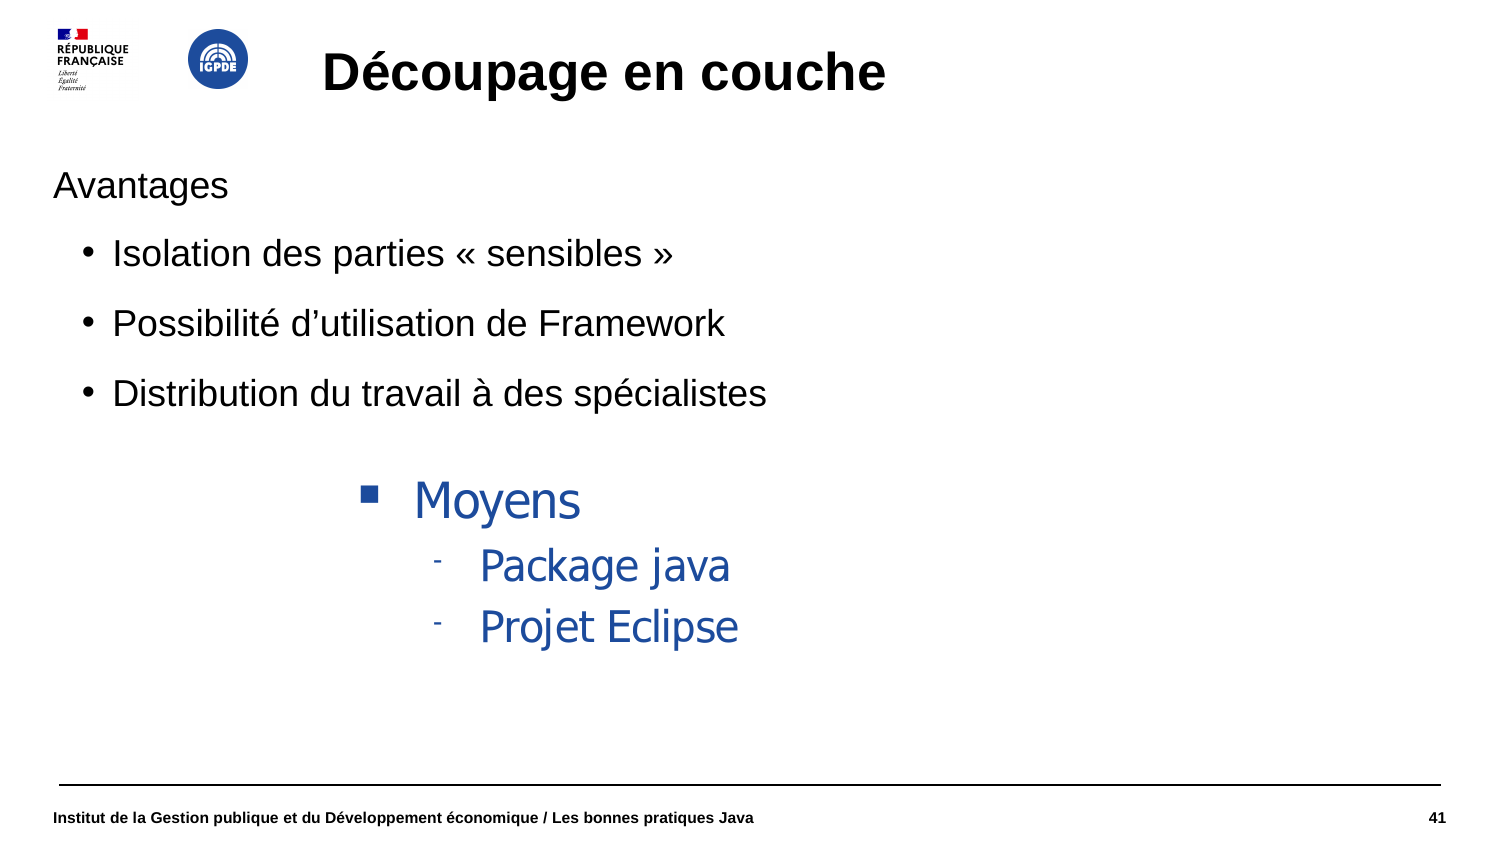

# Découpage en couche
Avantages
Isolation des parties « sensibles »
Possibilité d’utilisation de Framework
Distribution du travail à des spécialistes
Moyens
Package java
Projet Eclipse
Institut de la Gestion publique et du Développement économique / Les bonnes pratiques Java
41